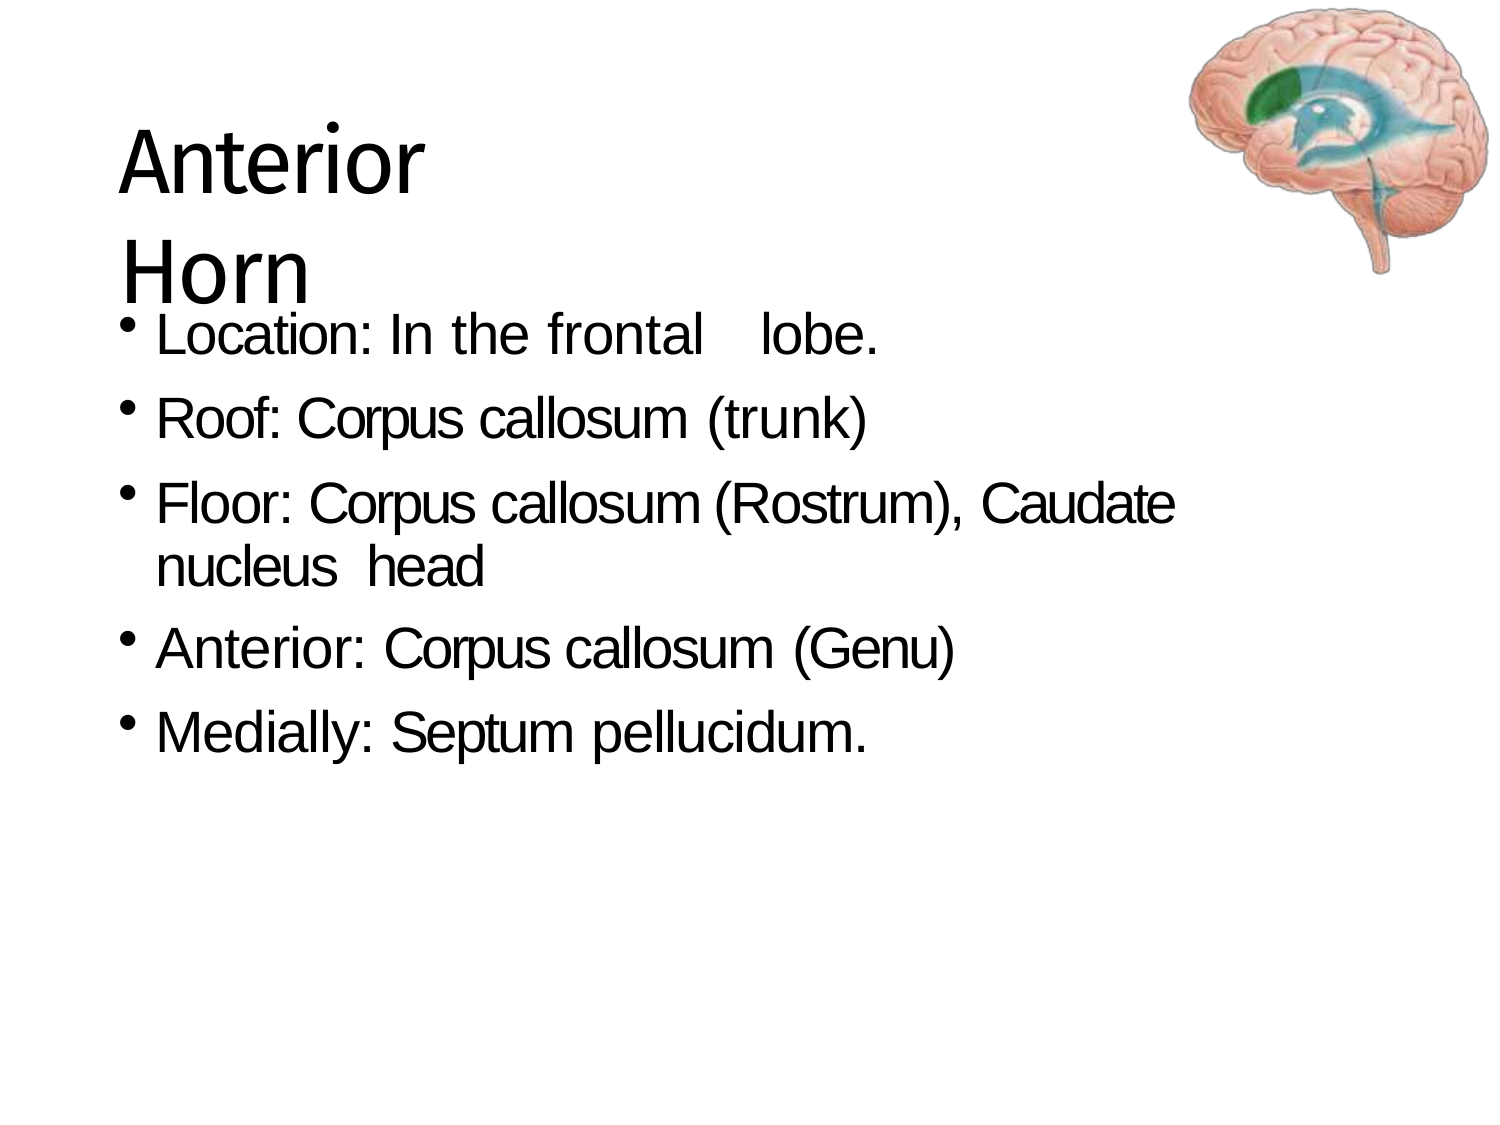

# Anterior Horn
Location: In the frontal	lobe.
Roof: Corpus callosum (trunk)
Floor: Corpus callosum (Rostrum), Caudate nucleus  head
Anterior: Corpus callosum (Genu)
Medially: Septum pellucidum.